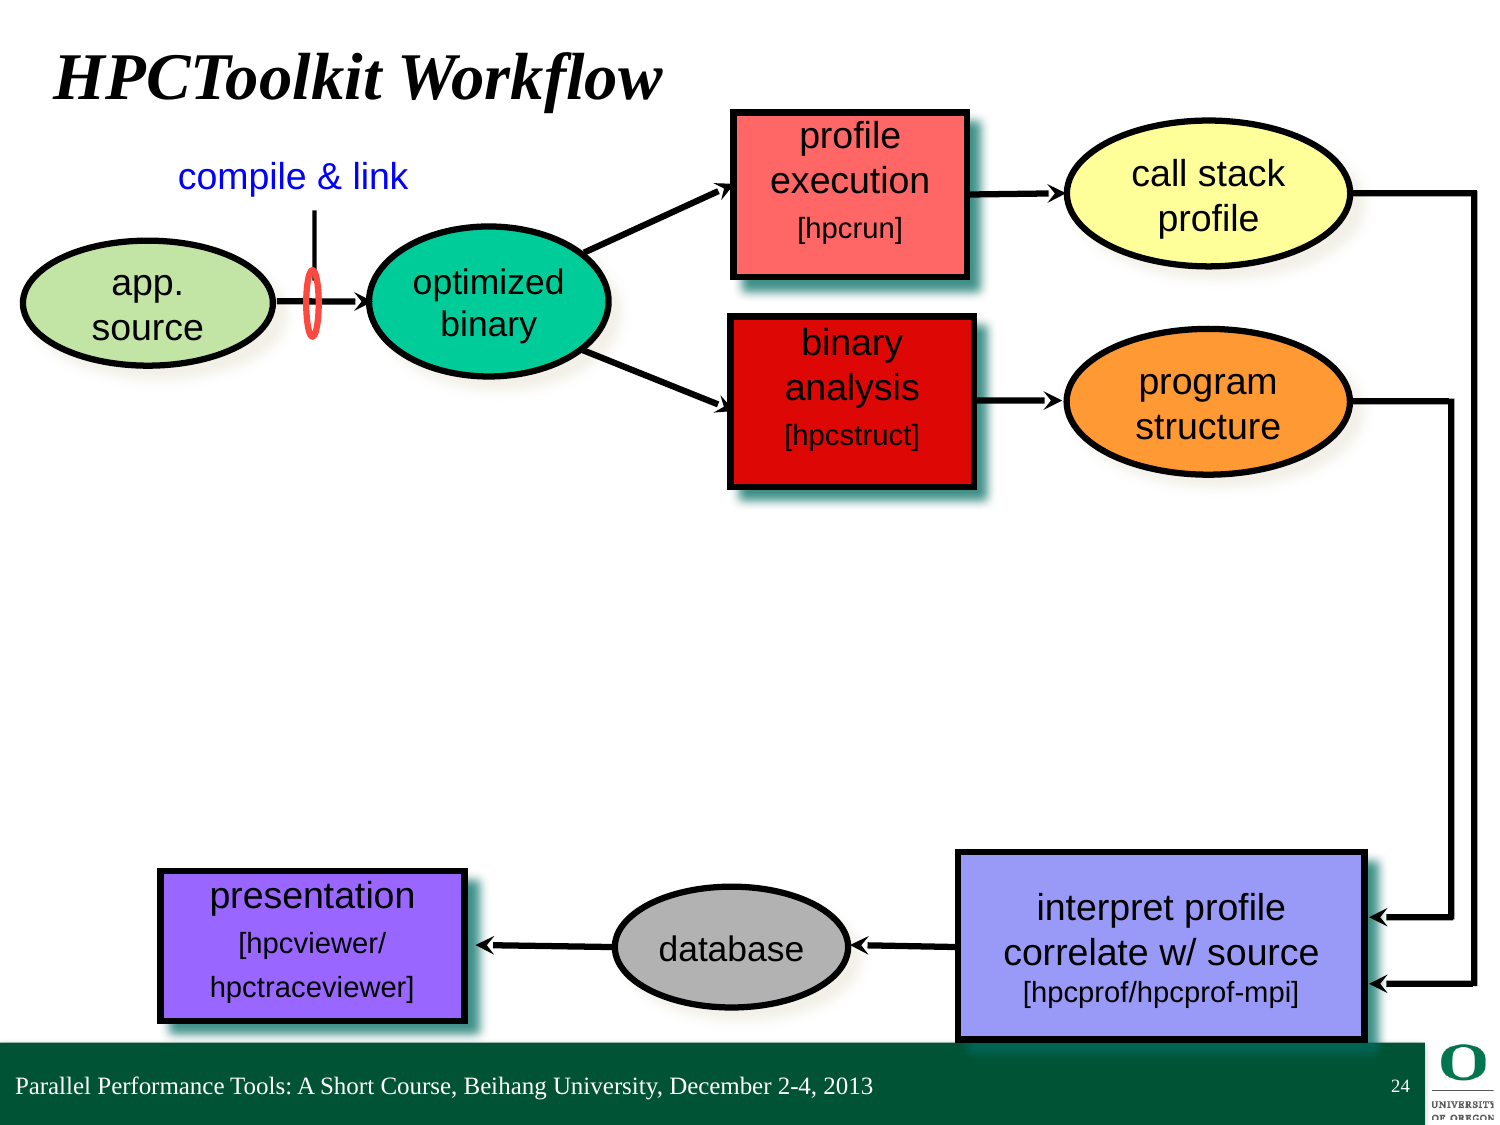

# HPCToolkit Workflow
profile execution
[hpcrun]

call stack profile
compile & link

optimized
binary
app. source

binary analysis
[hpcstruct]

program structure

interpret profile
correlate w/ source
[hpcprof/hpcprof-mpi]
presentation
[hpcviewer/
hpctraceviewer]

database

Parallel Performance Tools: A Short Course, Beihang University, December 2-4, 2013
24